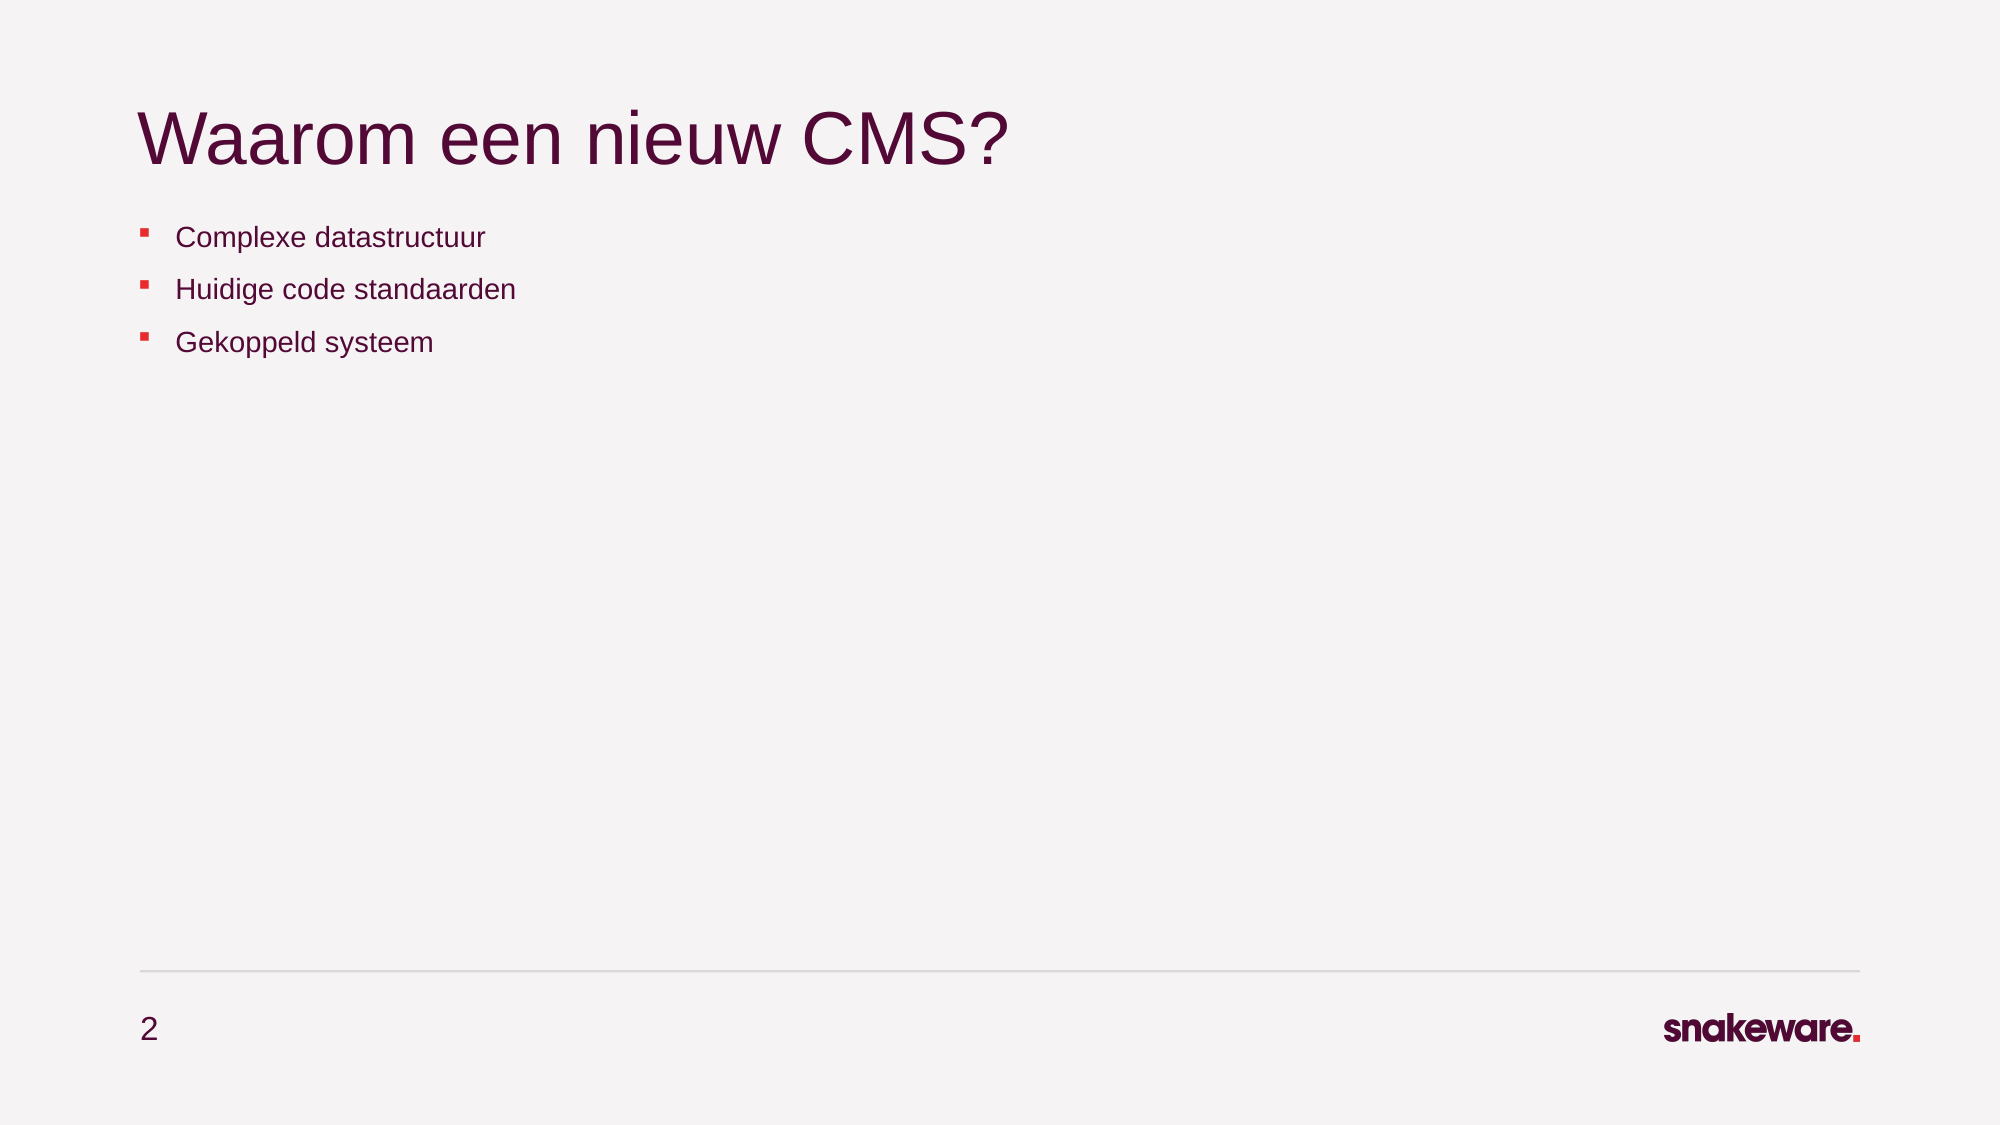

# Waarom een nieuw CMS?
Complexe datastructuur
Huidige code standaarden
Gekoppeld systeem